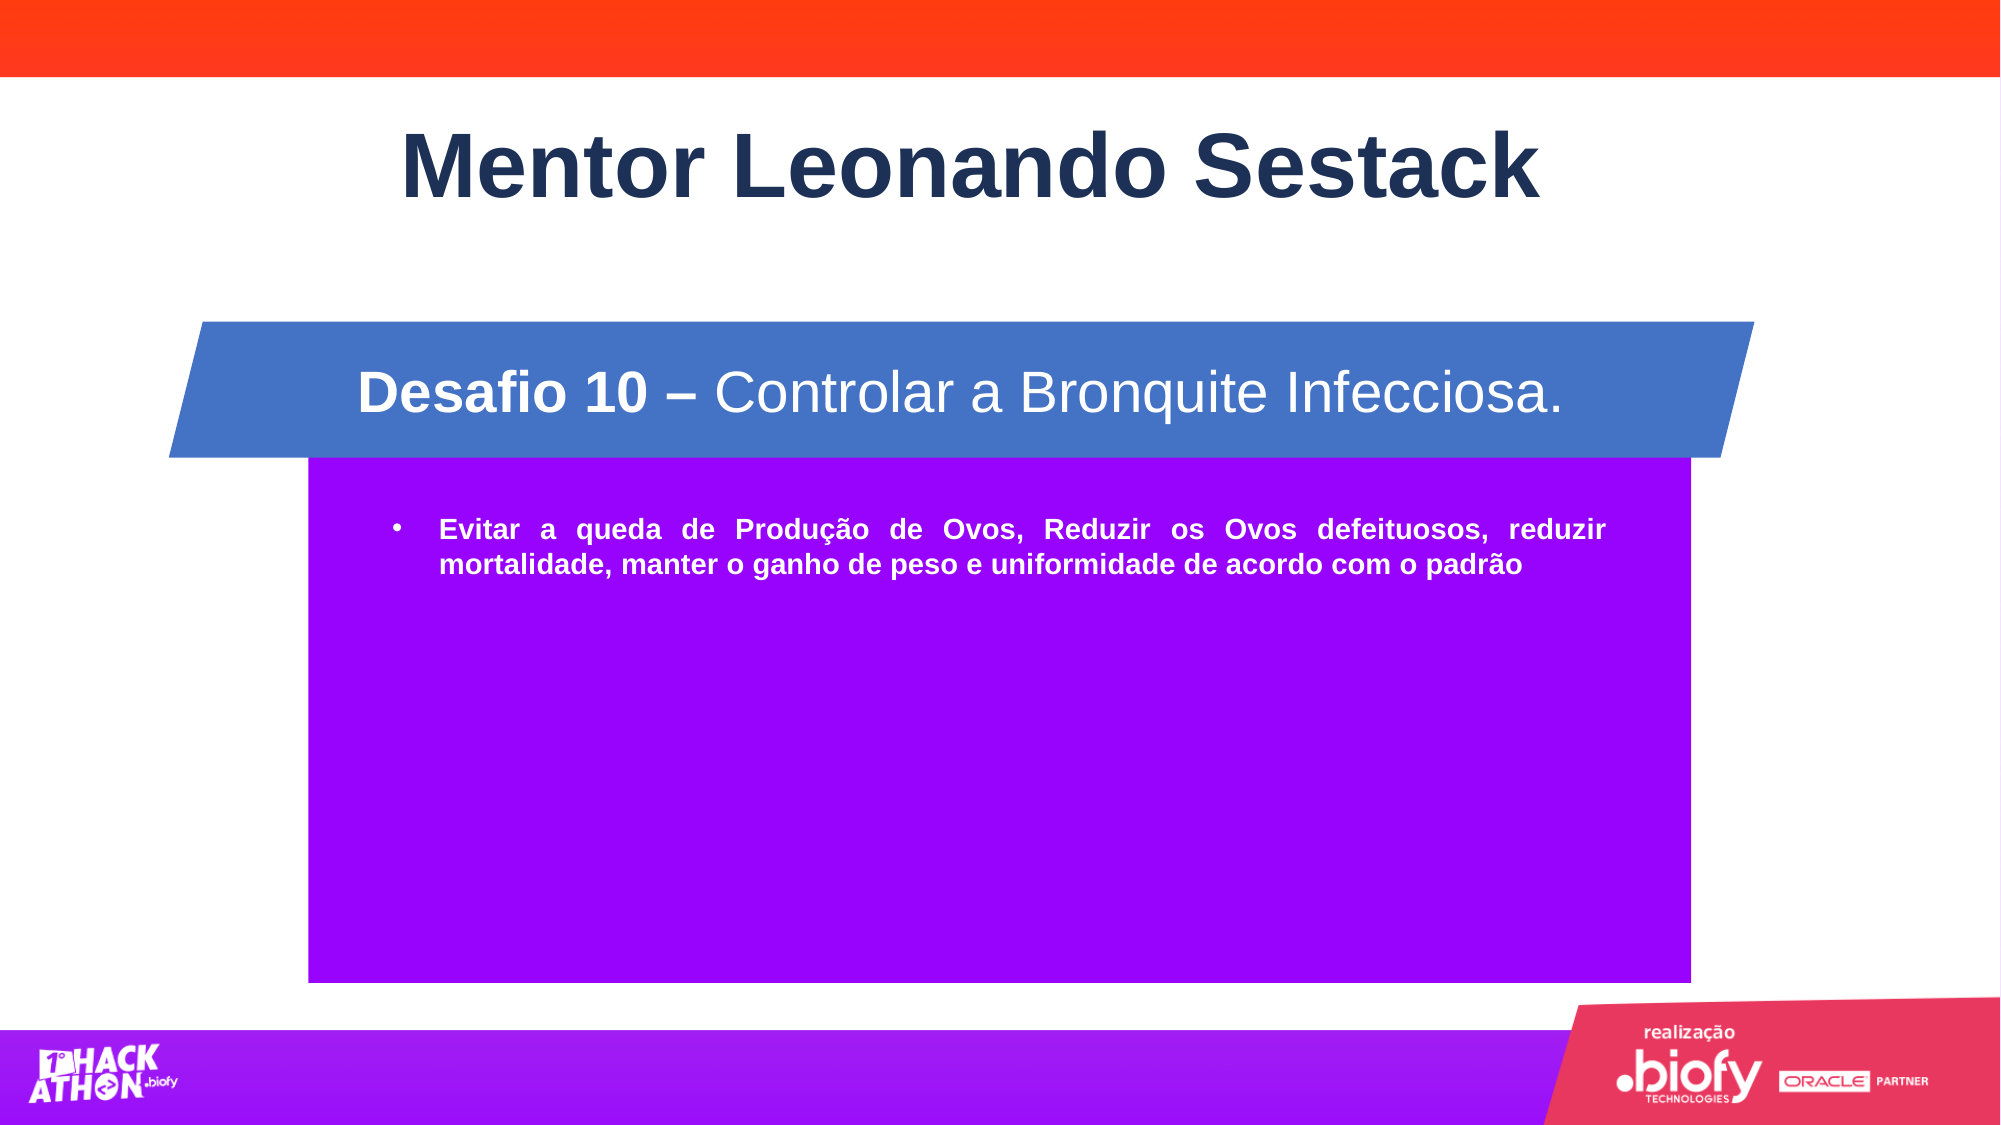

Mentor Leonando Sestack
Desafio 10 – Controlar a Bronquite Infecciosa.

Evitar a queda de Produção de Ovos, Reduzir os Ovos defeituosos, reduzir mortalidade, manter o ganho de peso e uniformidade de acordo com o padrão